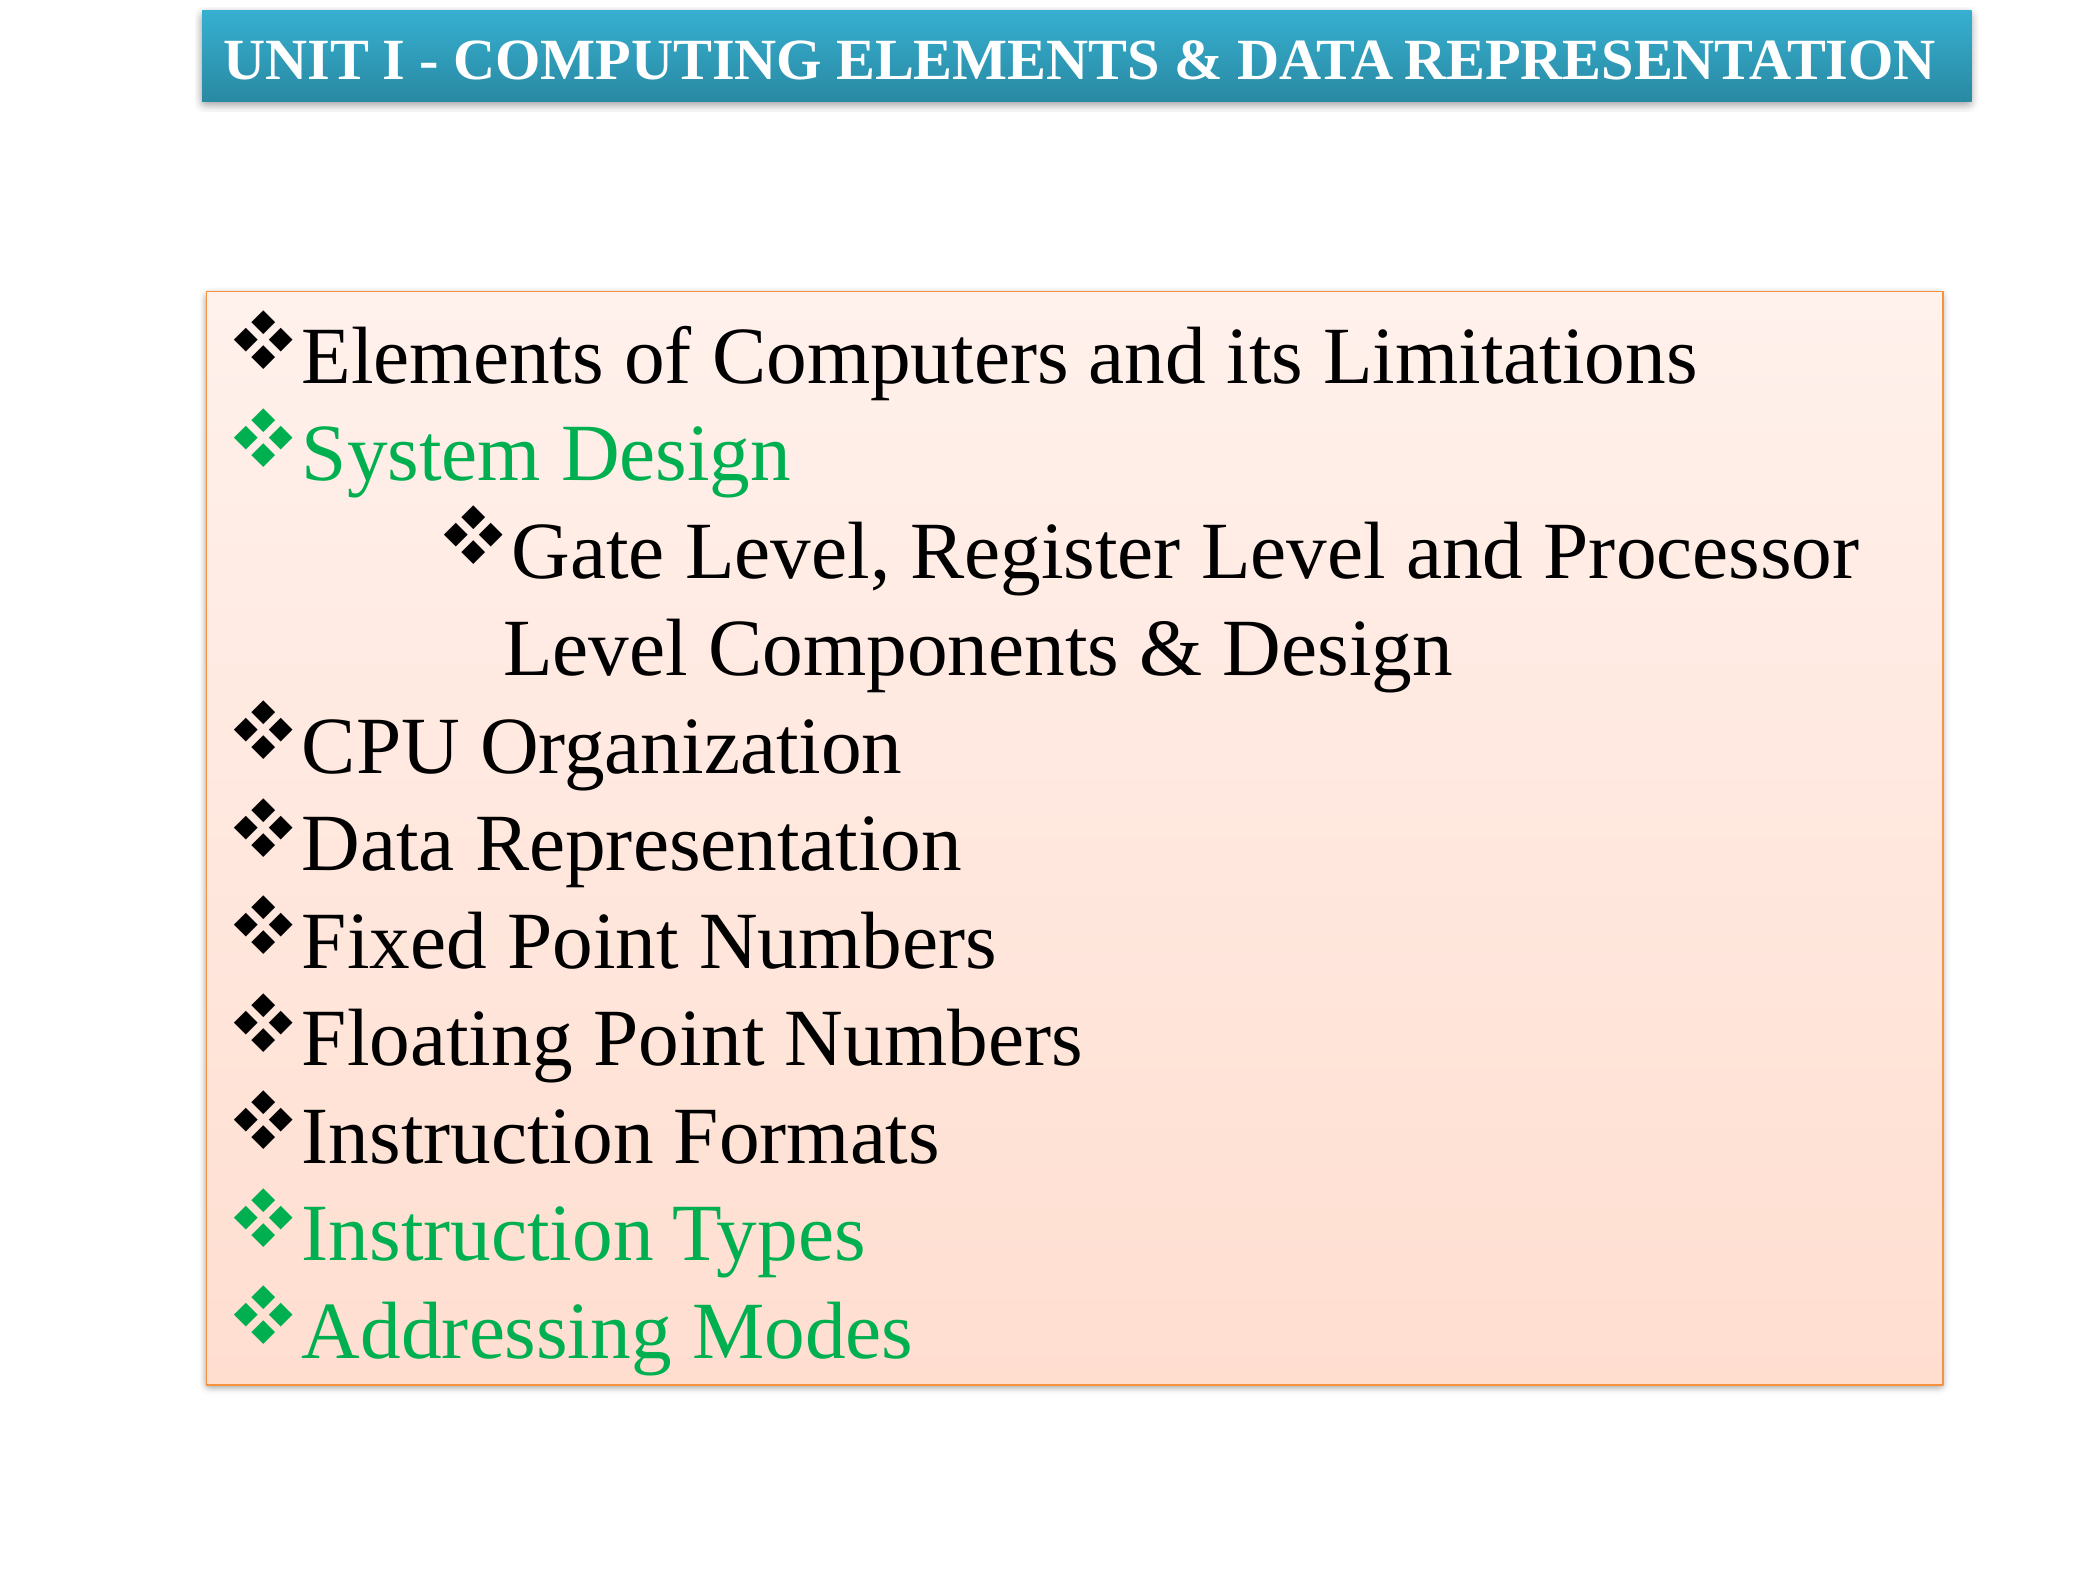

UNIT I - COMPUTING ELEMENTS & DATA REPRESENTATION
Elements of Computers and its Limitations
System Design
Gate Level, Register Level and Processor Level Components & Design
CPU Organization
Data Representation
Fixed Point Numbers
Floating Point Numbers
Instruction Formats
Instruction Types
Addressing Modes